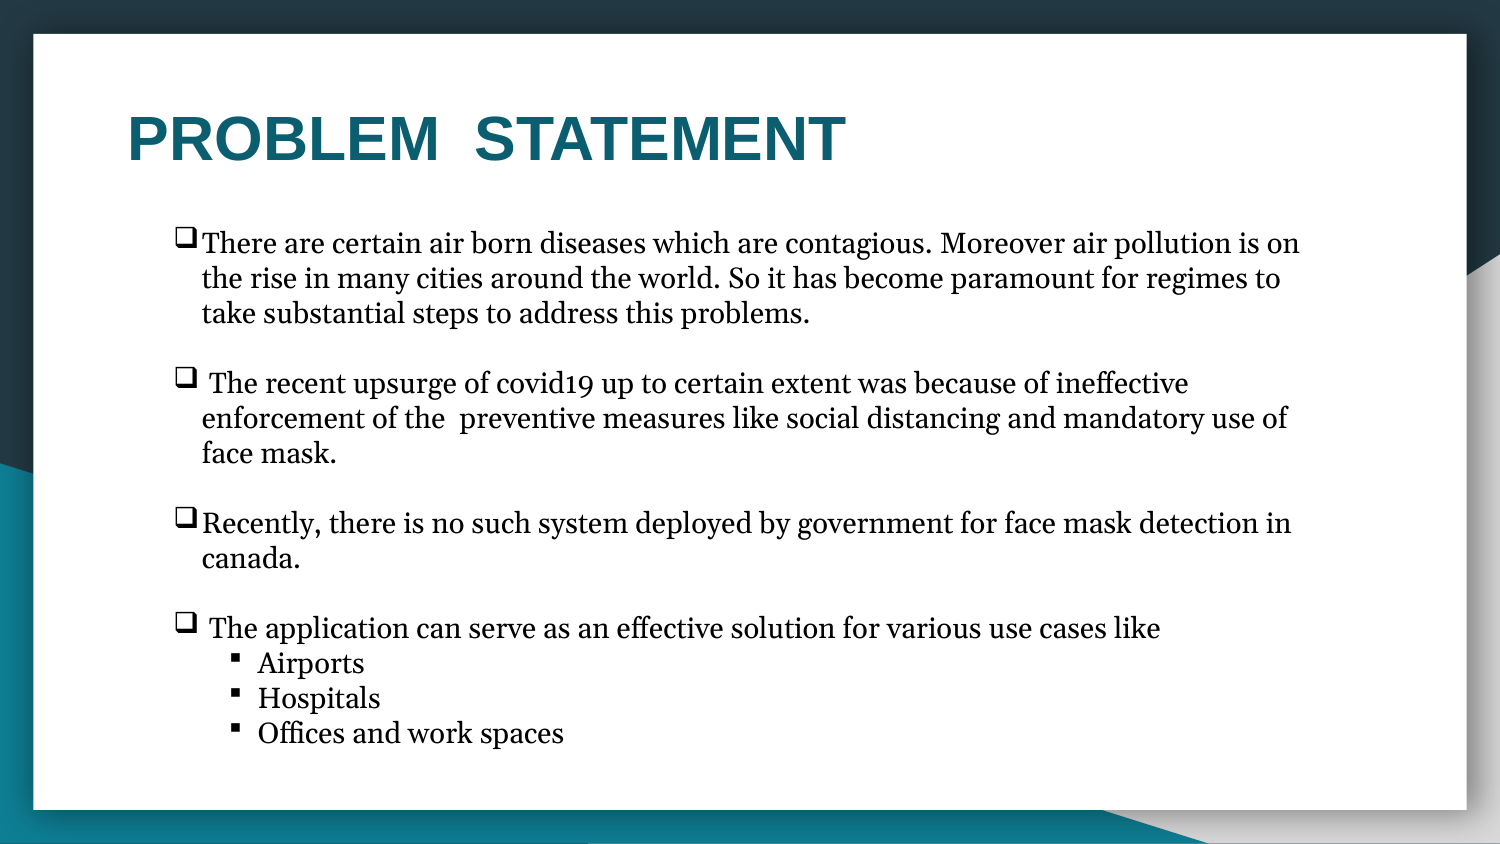

# PROBLEM  STATEMENT
There are certain air born diseases which are contagious. Moreover air pollution is on the rise in many cities around the world. So it has become paramount for regimes to take substantial steps to address this problems.

 The recent upsurge of covid19 up to certain extent was because of ineffective enforcement of the  preventive measures like social distancing and mandatory use of face mask.

Recently, there is no such system deployed by government for face mask detection in canada.

 The application can serve as an effective solution for various use cases like
Airports
Hospitals
Offices and work spaces